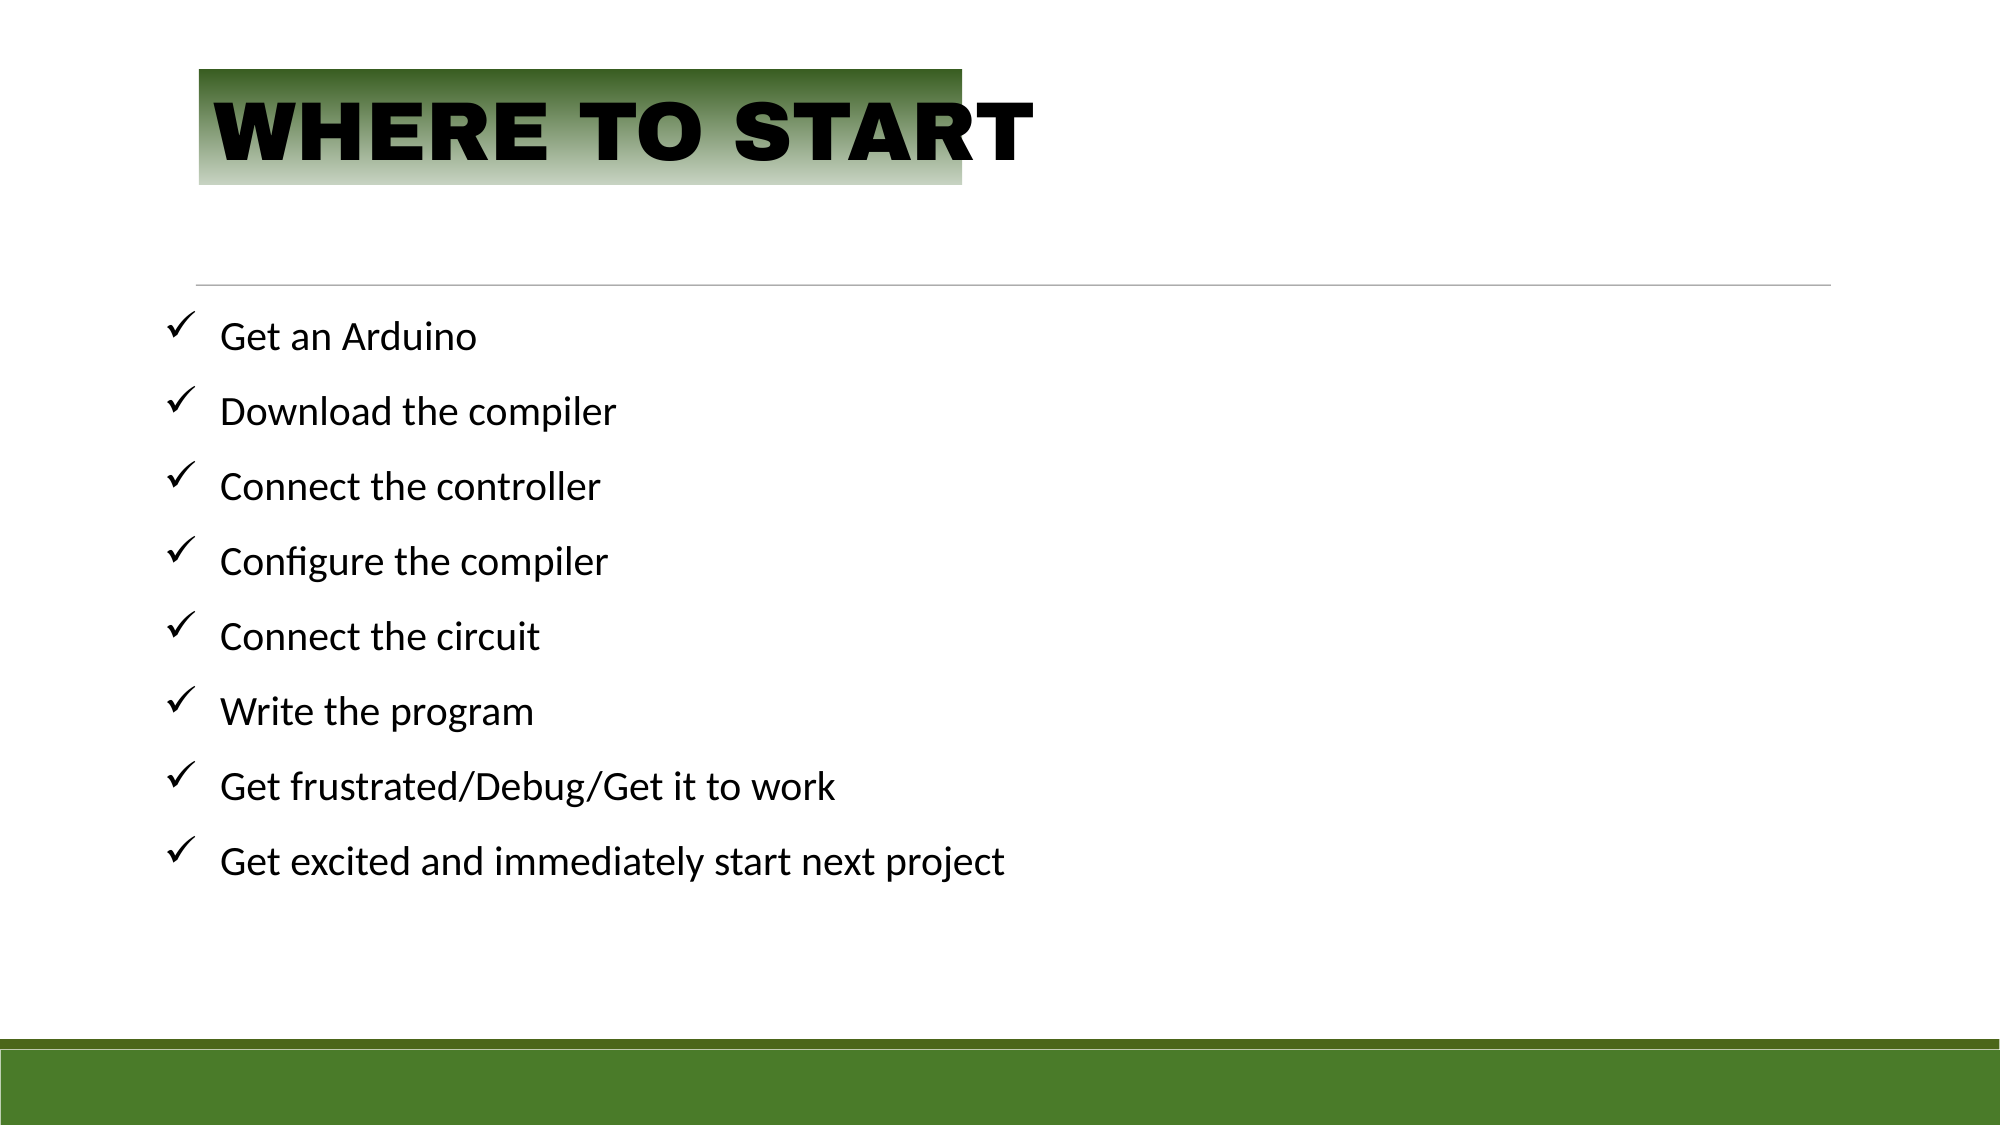

WHERE TO START
Get an Arduino
Download the compiler
Connect the controller
Configure the compiler
Connect the circuit
Write the program
Get frustrated/Debug/Get it to work
Get excited and immediately start next project